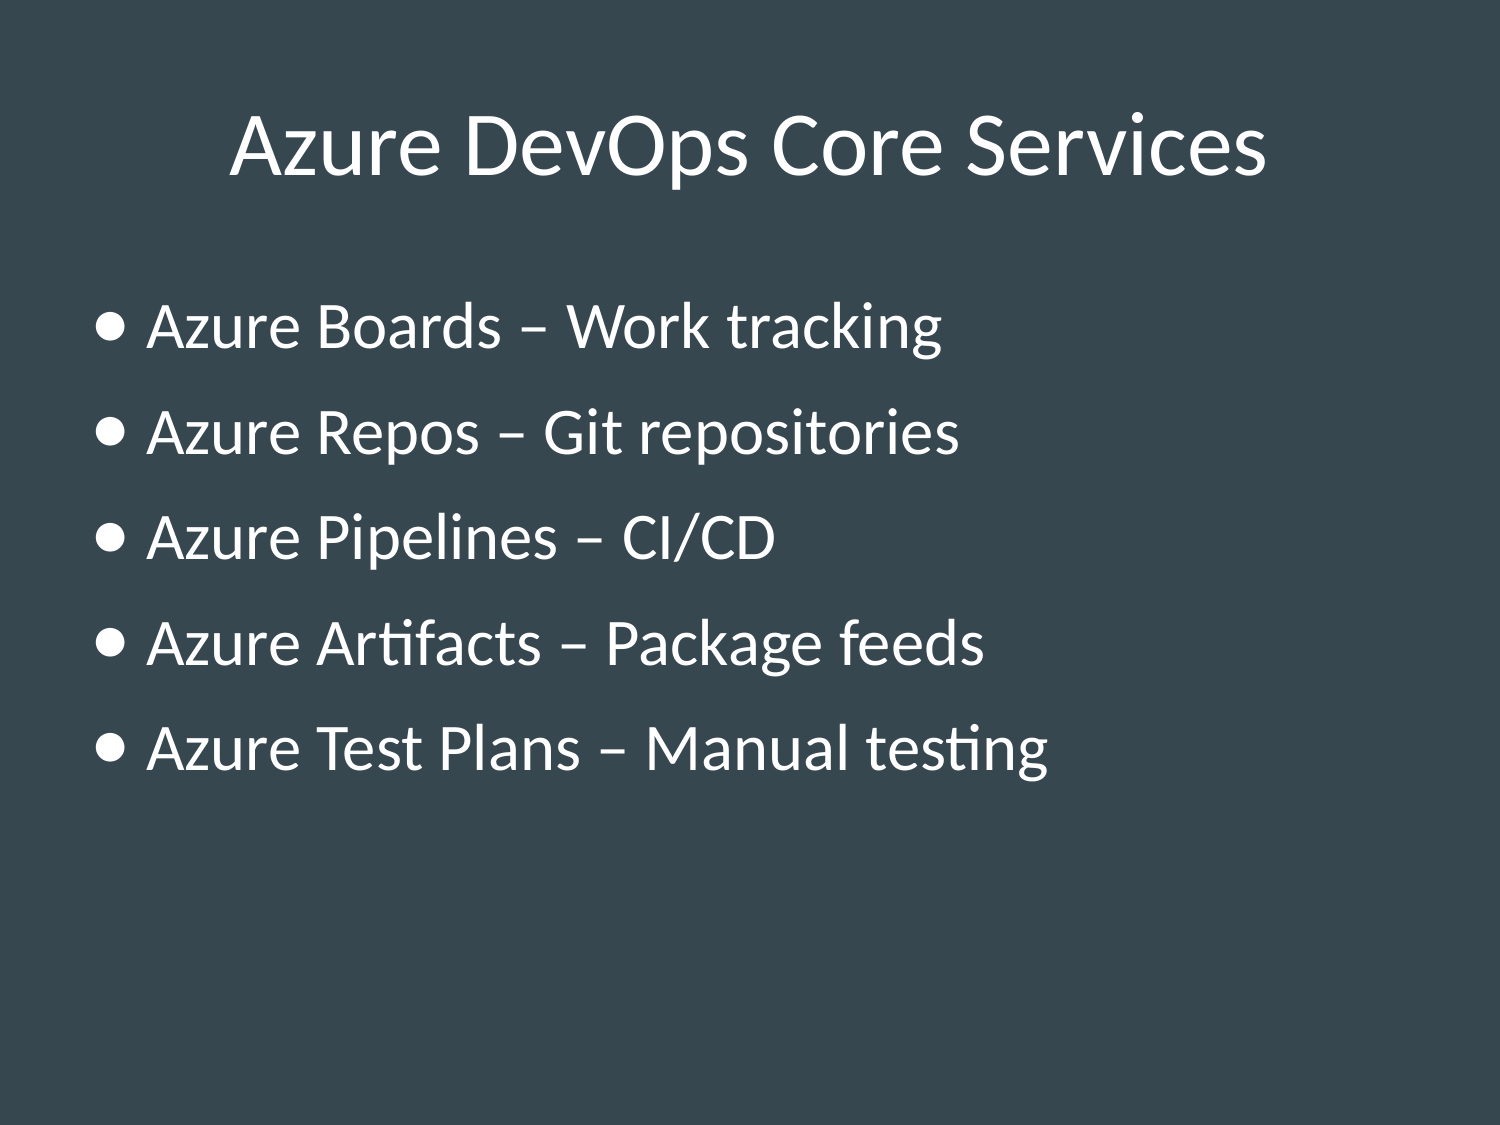

# Azure DevOps Core Services
Azure Boards – Work tracking
Azure Repos – Git repositories
Azure Pipelines – CI/CD
Azure Artifacts – Package feeds
Azure Test Plans – Manual testing